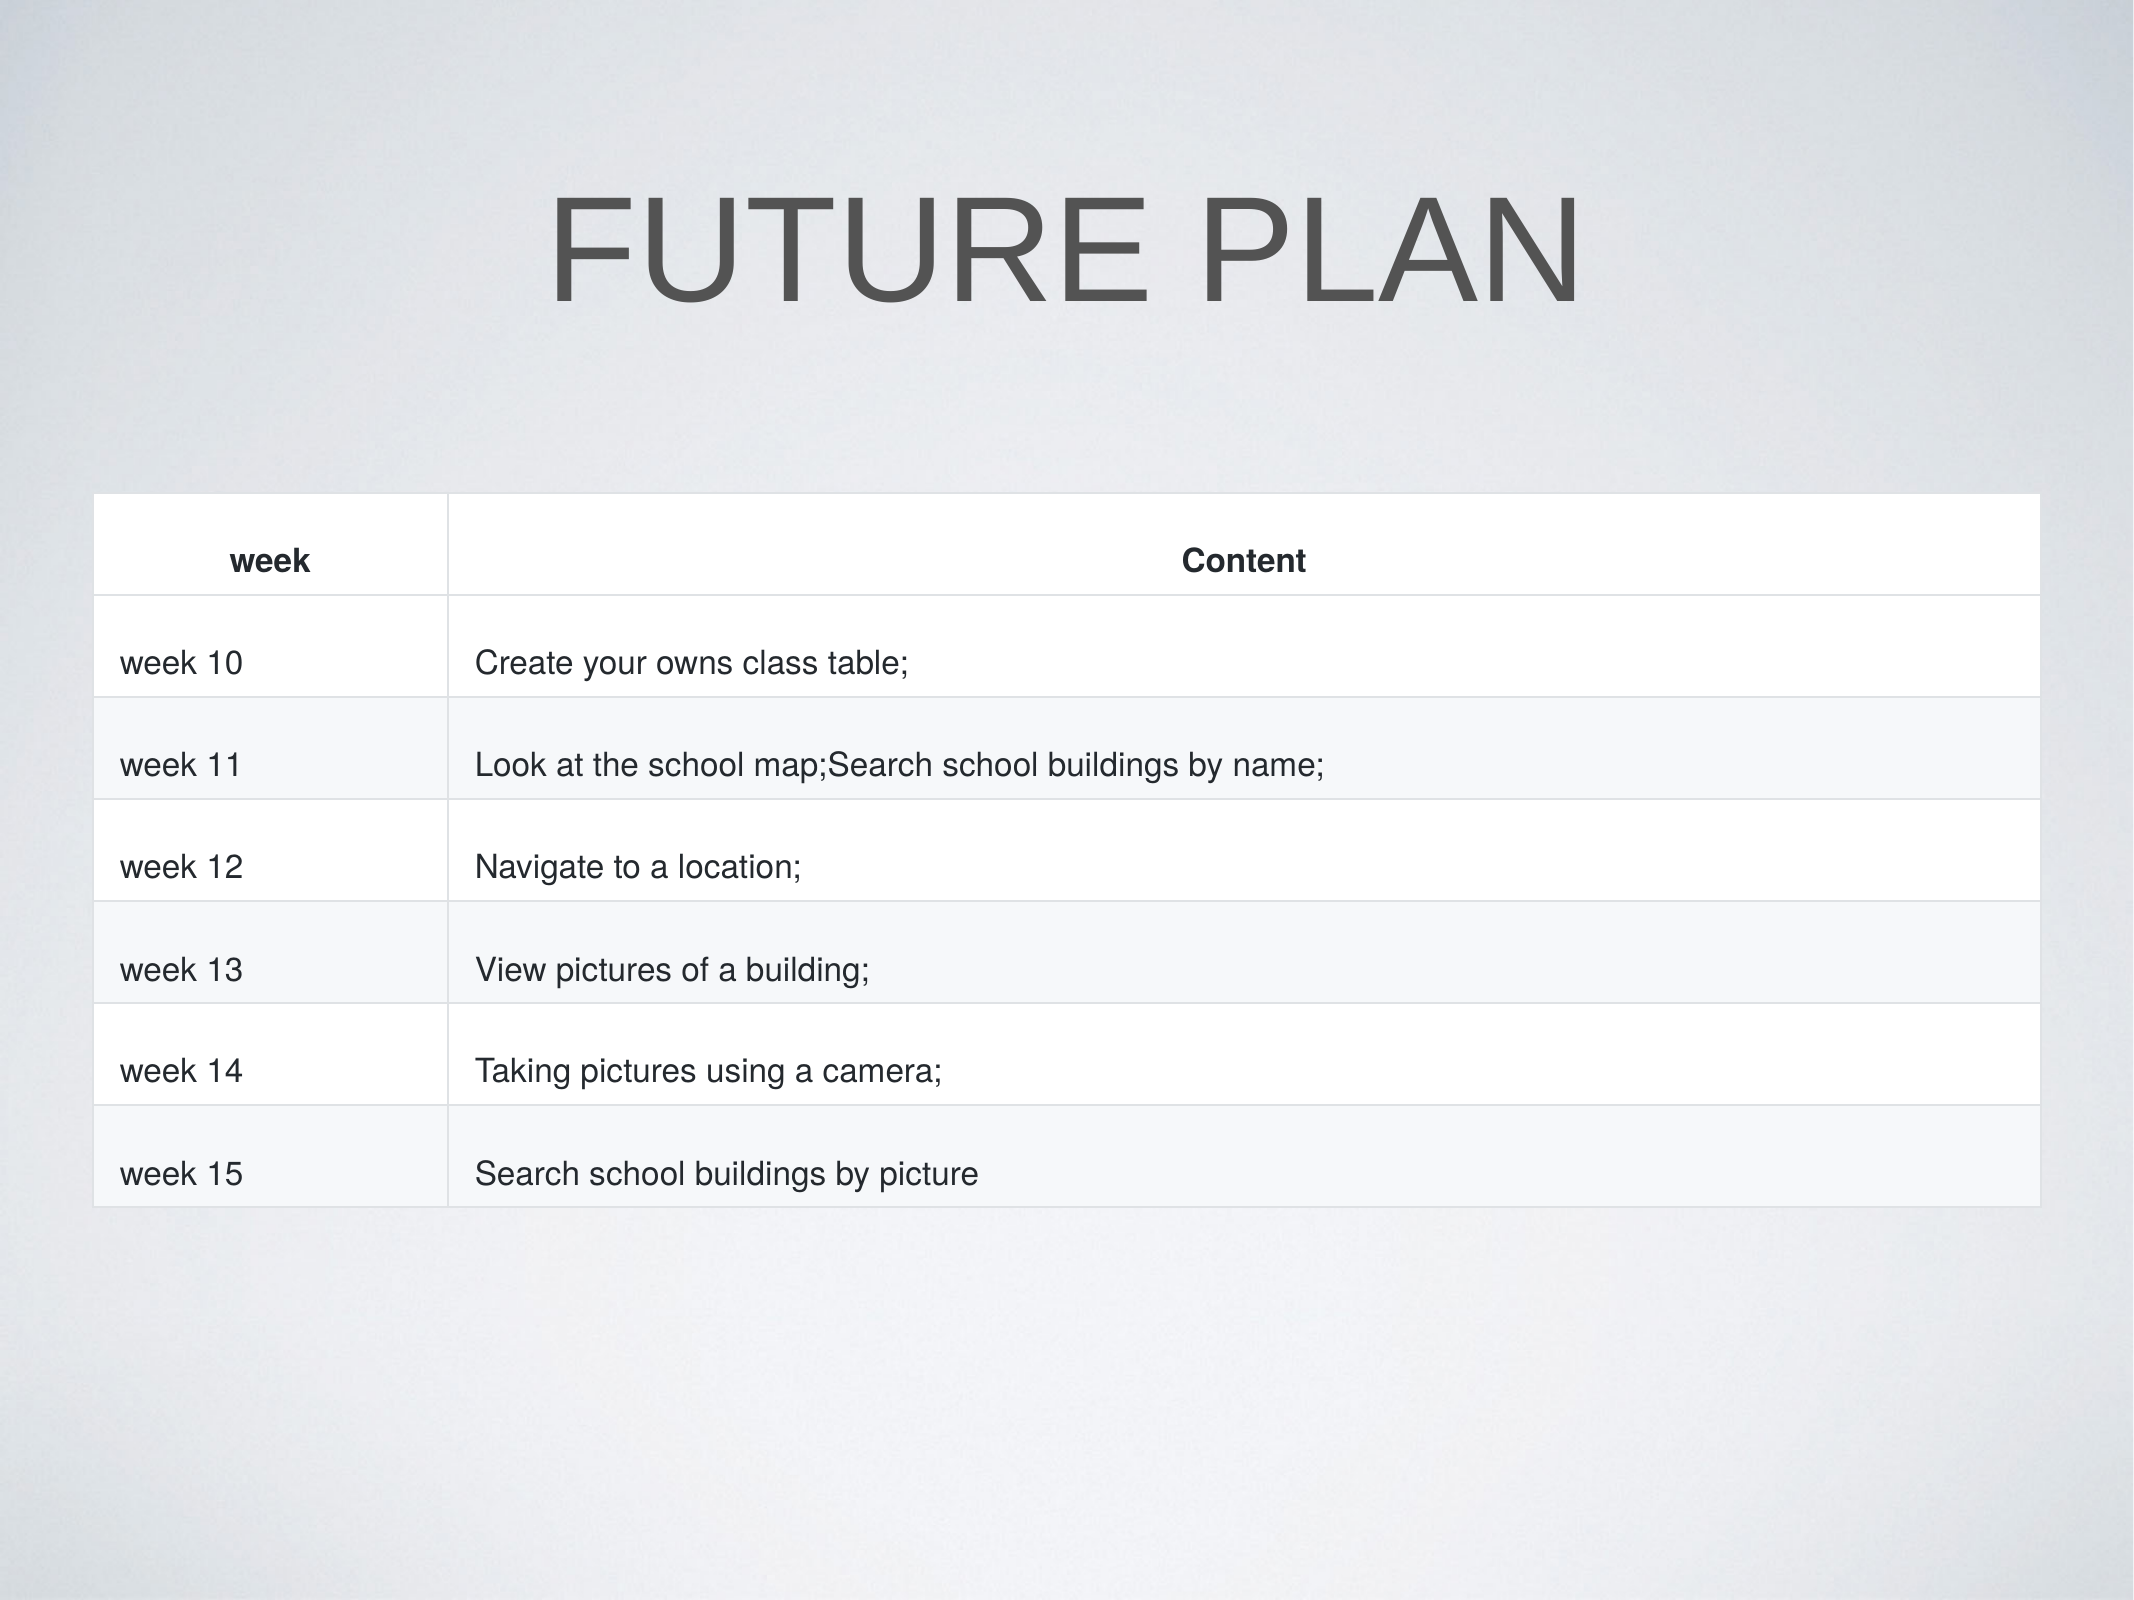

# future plan
| week | Content |
| --- | --- |
| week 10 | Create your owns class table; |
| week 11 | Look at the school map;Search school buildings by name; |
| week 12 | Navigate to a location; |
| week 13 | View pictures of a building; |
| week 14 | Taking pictures using a camera; |
| week 15 | Search school buildings by picture |